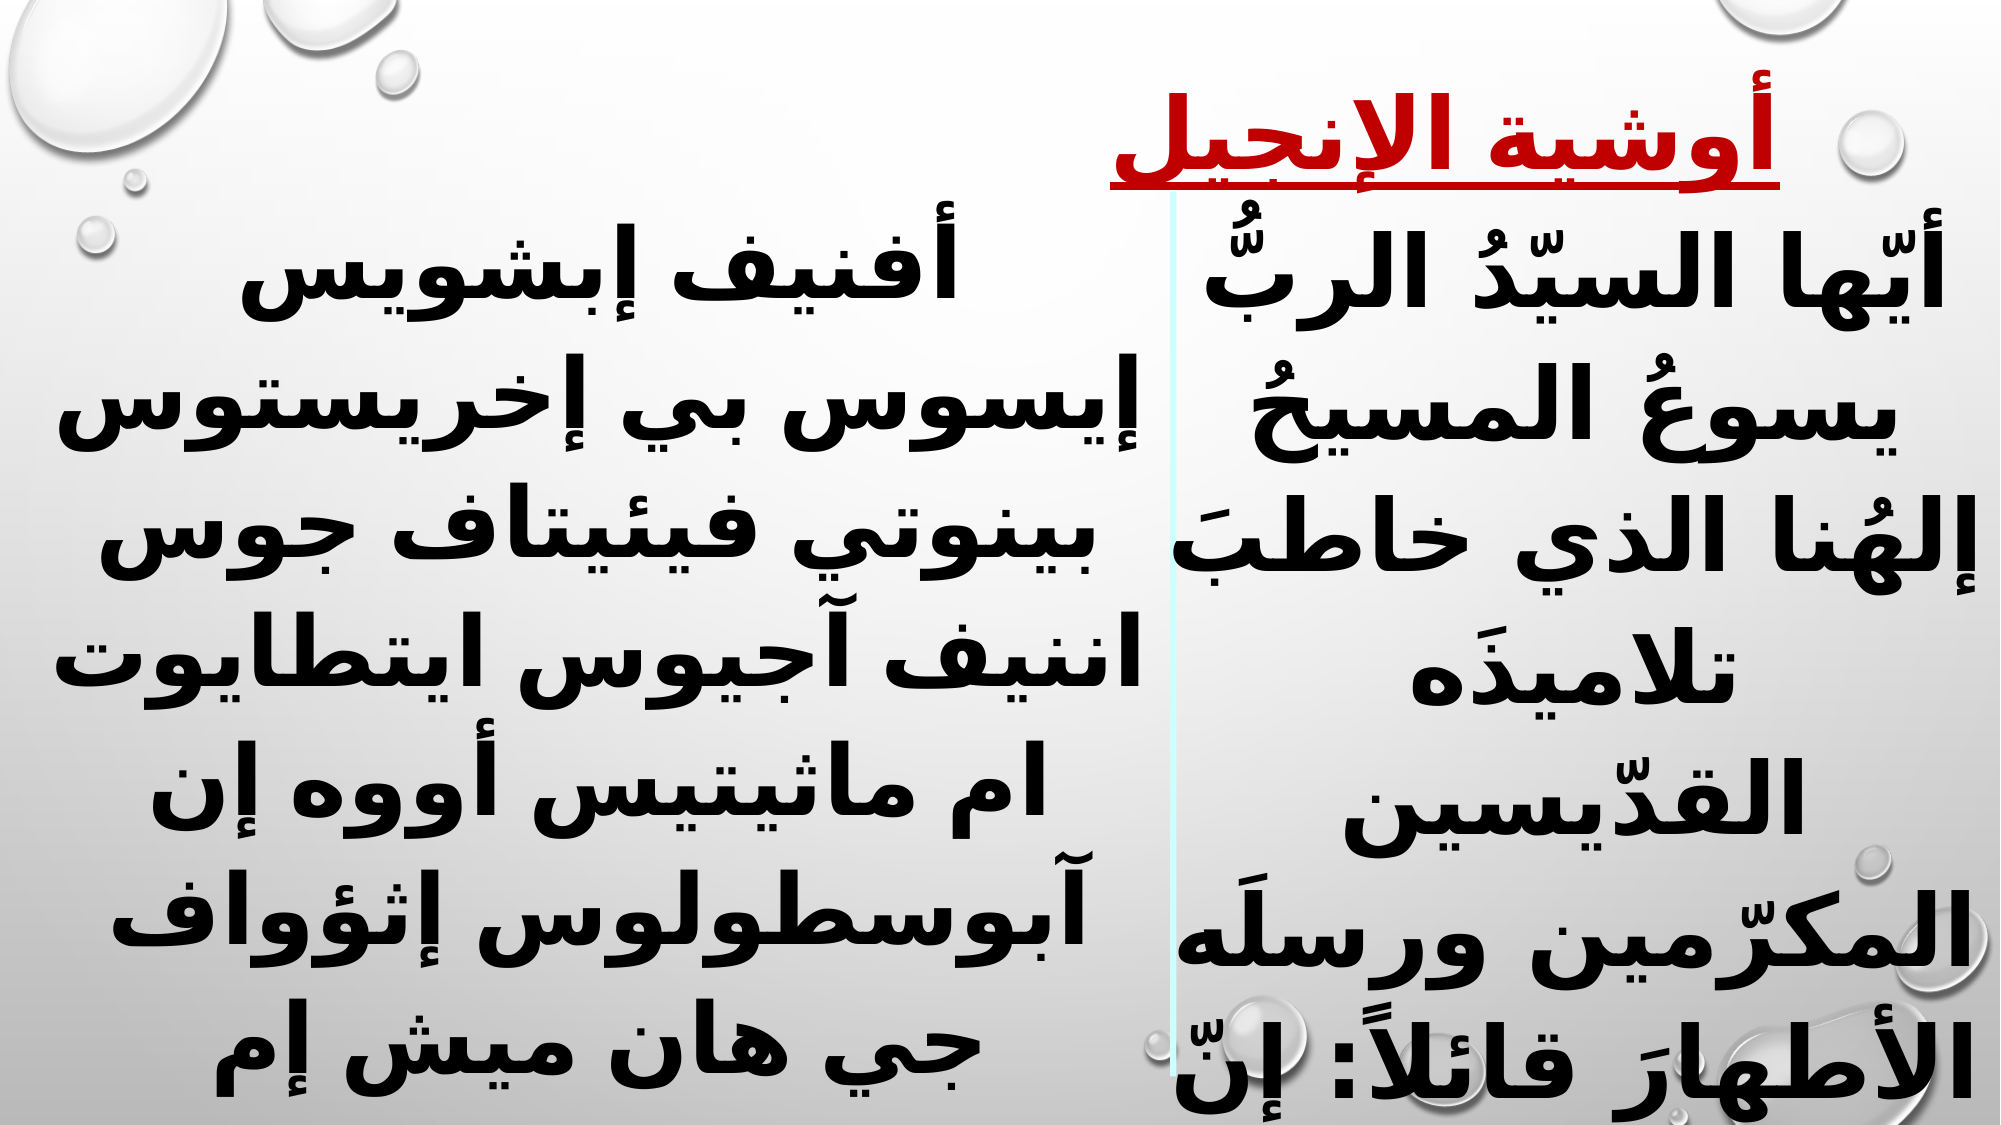

أوشية الإنجيل
أفنيف إبشويس إيسوس بي إخريستوس بينوتي فيئيتاف جوس اننيف آجيوس ايتطايوت ام ماثيتيس أووه إن آبوسطولوس إثؤواف جي هان ميش إم إبروفيتيس نيم هان إثمي أفثير ابيثيمين إيناف اينيئيتين ناف إيروؤو
أيّها السيّدُ الربُّ يسوعُ المسيحُ إلهُنا الذي خاطبَ تلاميذَه القدّيسين المكرّمين ورسلَه الأطهارَ قائلاً: إنّ أنبياءَ وأبرارًا كثيرين اشتهوا أن